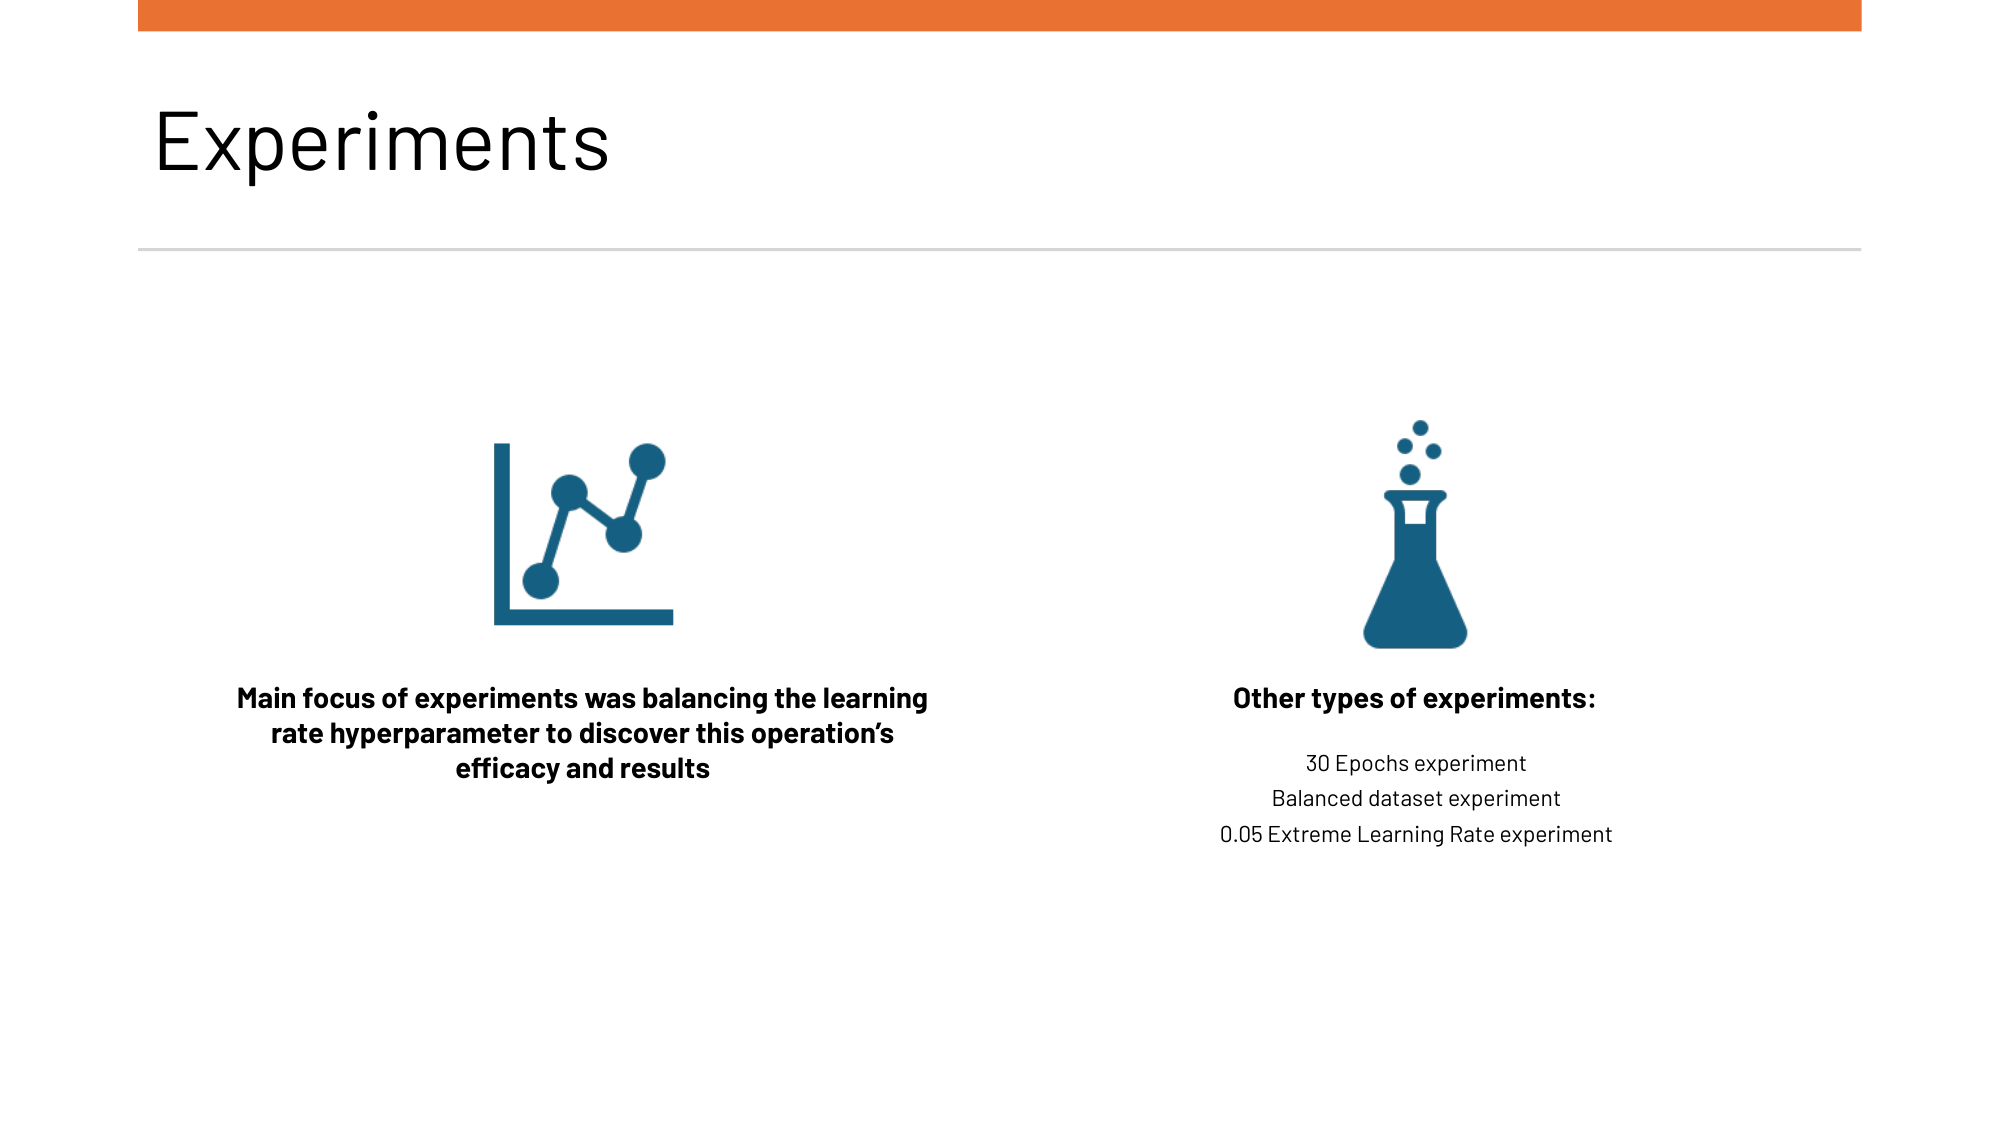

# Experiments

Main focus of experiments was balancing the learning rate hyperparameter to discover this operation’s efficacy and results
Other types of experiments:
30 Epochs experiment
Balanced dataset experiment
0.05 Extreme Learning Rate experiment
31